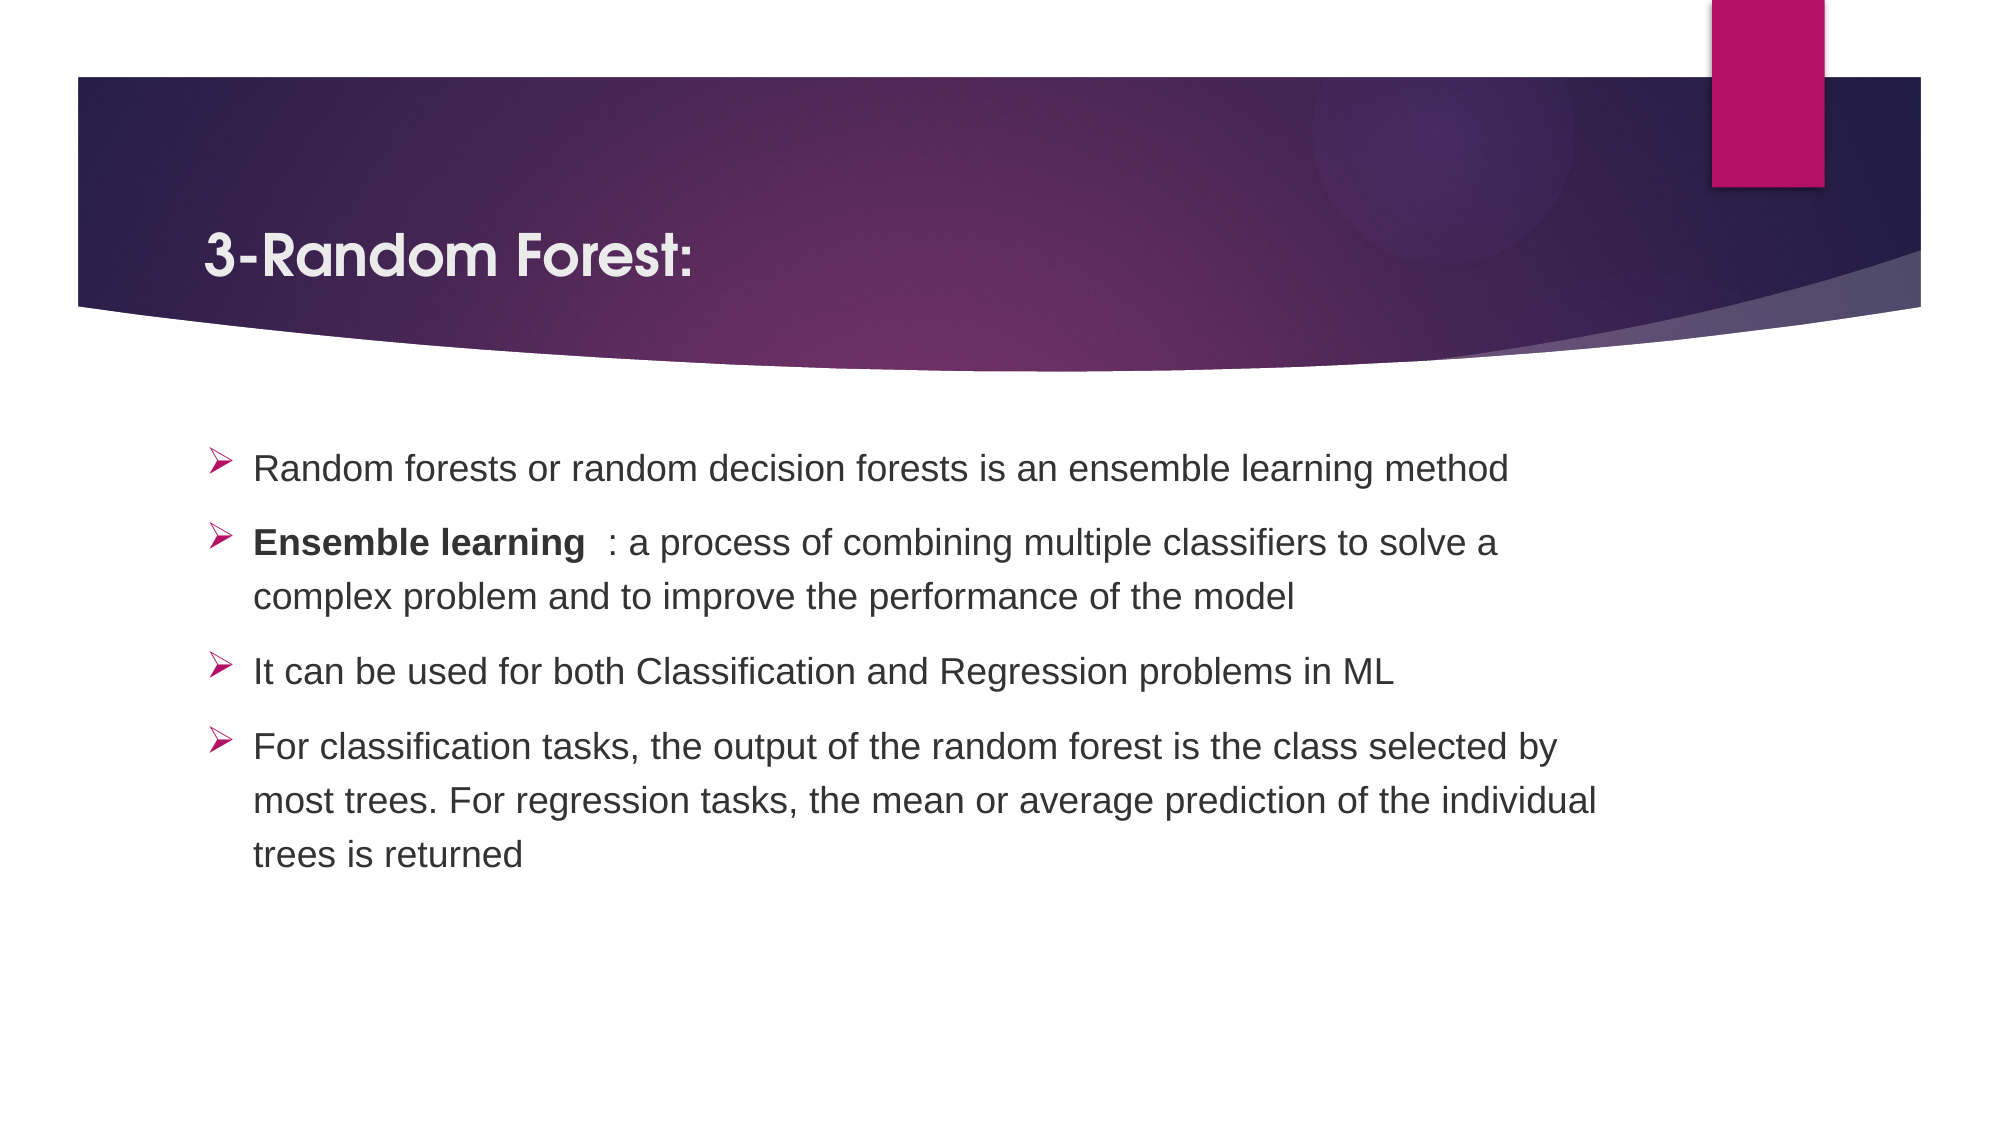

# 3-Random Forest:
Random forests or random decision forests is an ensemble learning method
Ensemble learning  : a process of combining multiple classifiers to solve a complex problem and to improve the performance of the model
It can be used for both Classification and Regression problems in ML
For classification tasks, the output of the random forest is the class selected by most trees. For regression tasks, the mean or average prediction of the individual trees is returned